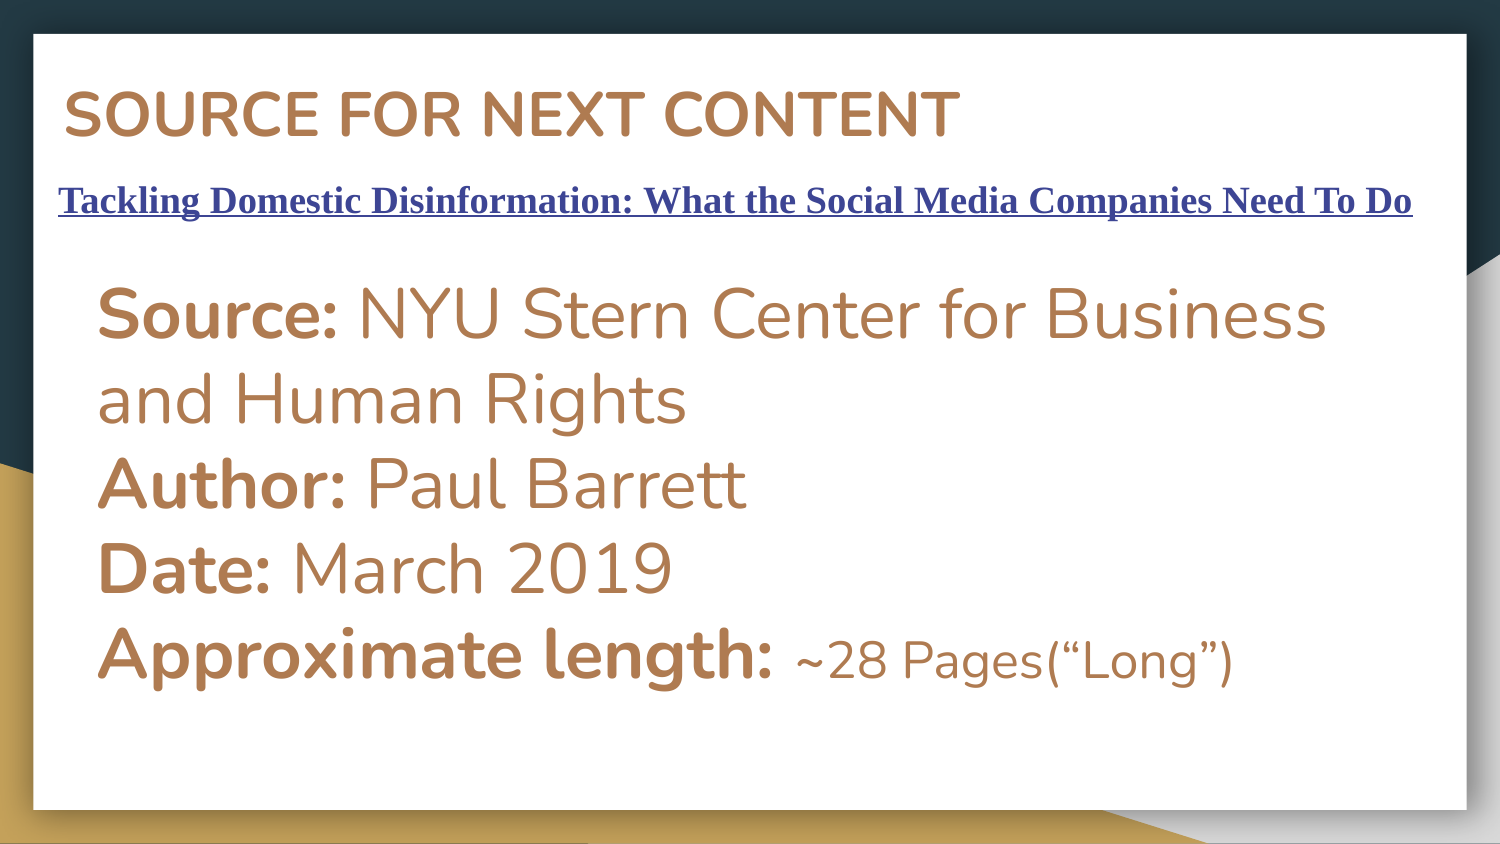

# SOURCE FOR NEXT CONTENT
Tackling Domestic Disinformation: What the Social Media Companies Need To Do

Source: NYU Stern Center for Business and Human Rights
Author: Paul Barrett
Date: March 2019
Approximate length: ~28 Pages(“Long”)